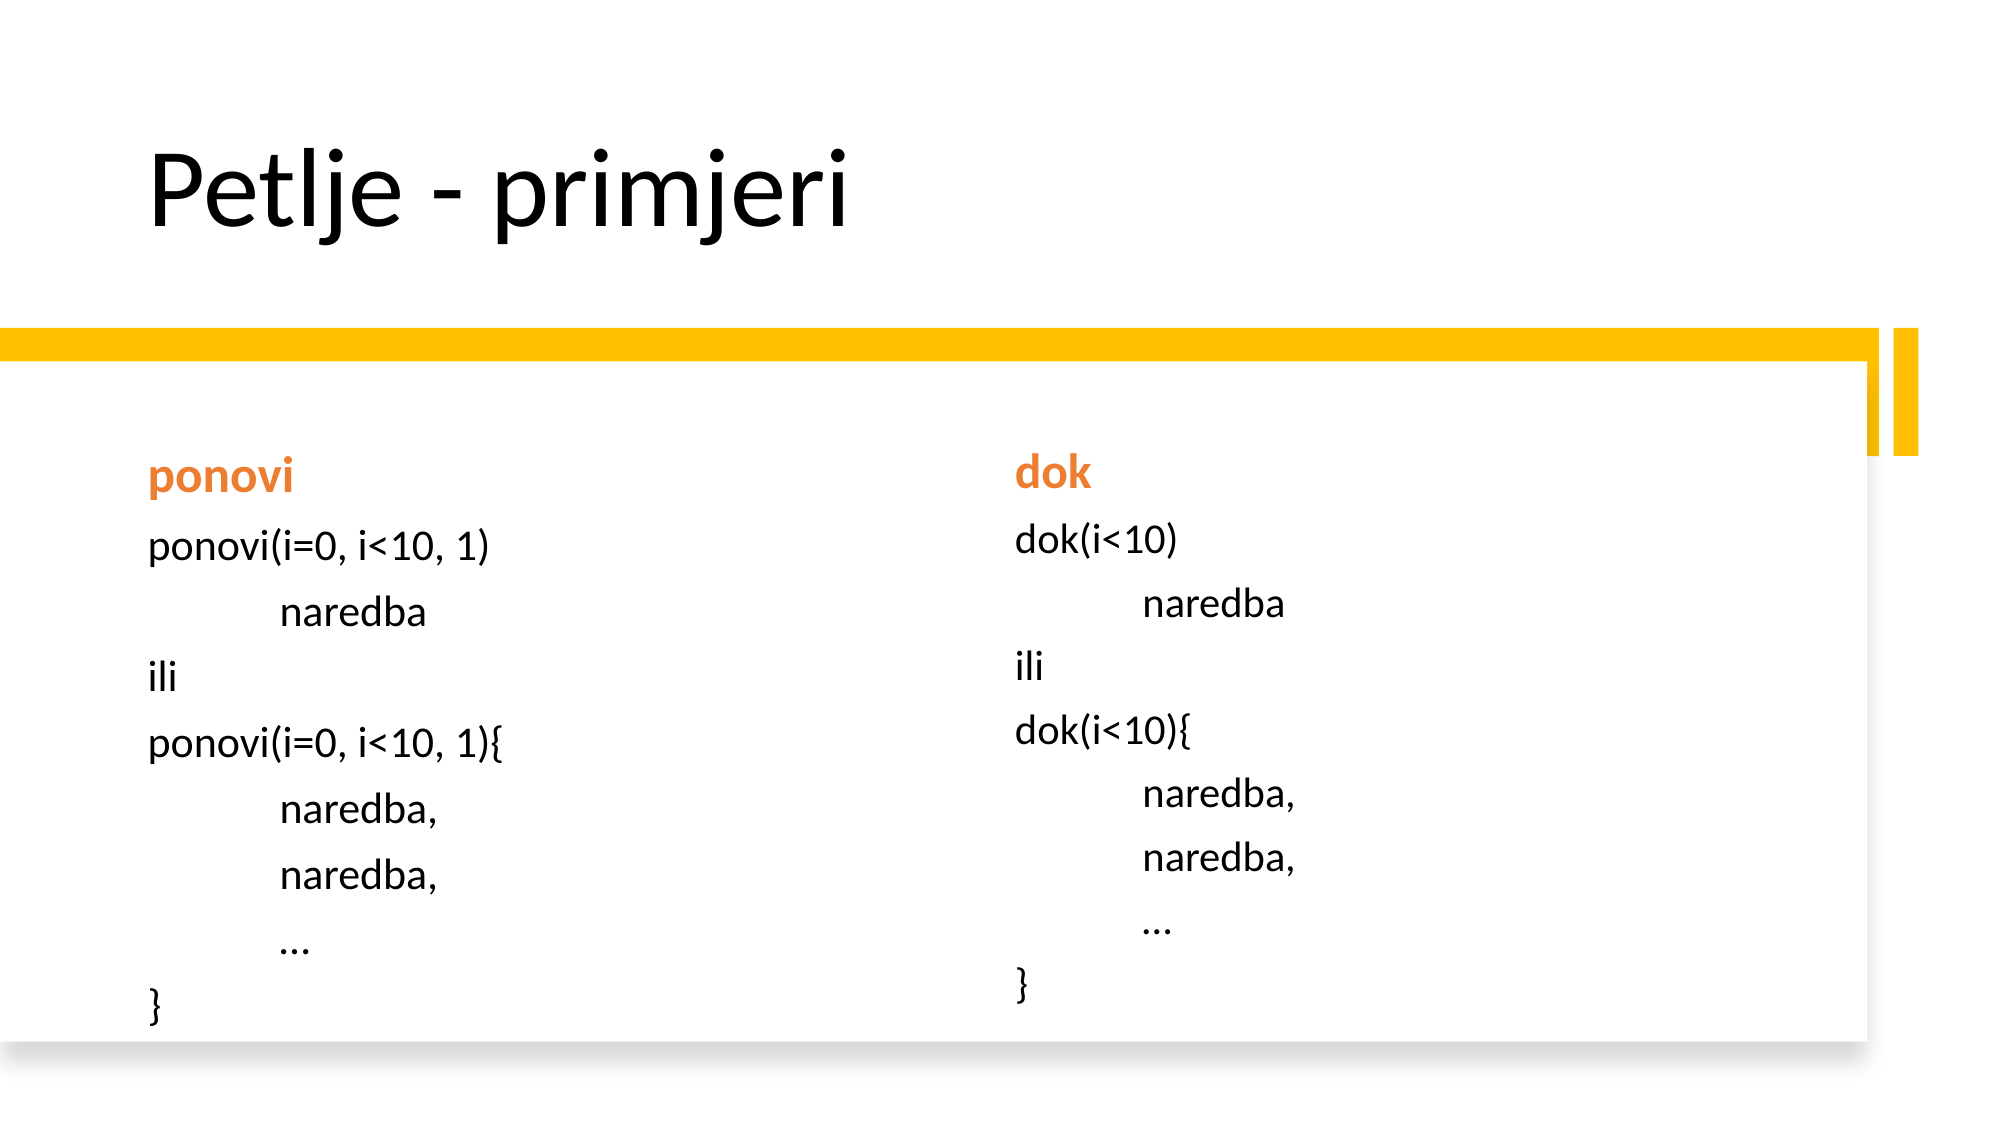

# Petlje - primjeri

dok
dok(i<10)
	naredba
ili
dok(i<10){
	naredba,
	naredba,
	…
}

ponovi
ponovi(i=0, i<10, 1)
	naredba
ili
ponovi(i=0, i<10, 1){
	naredba,
	naredba,
	…
}